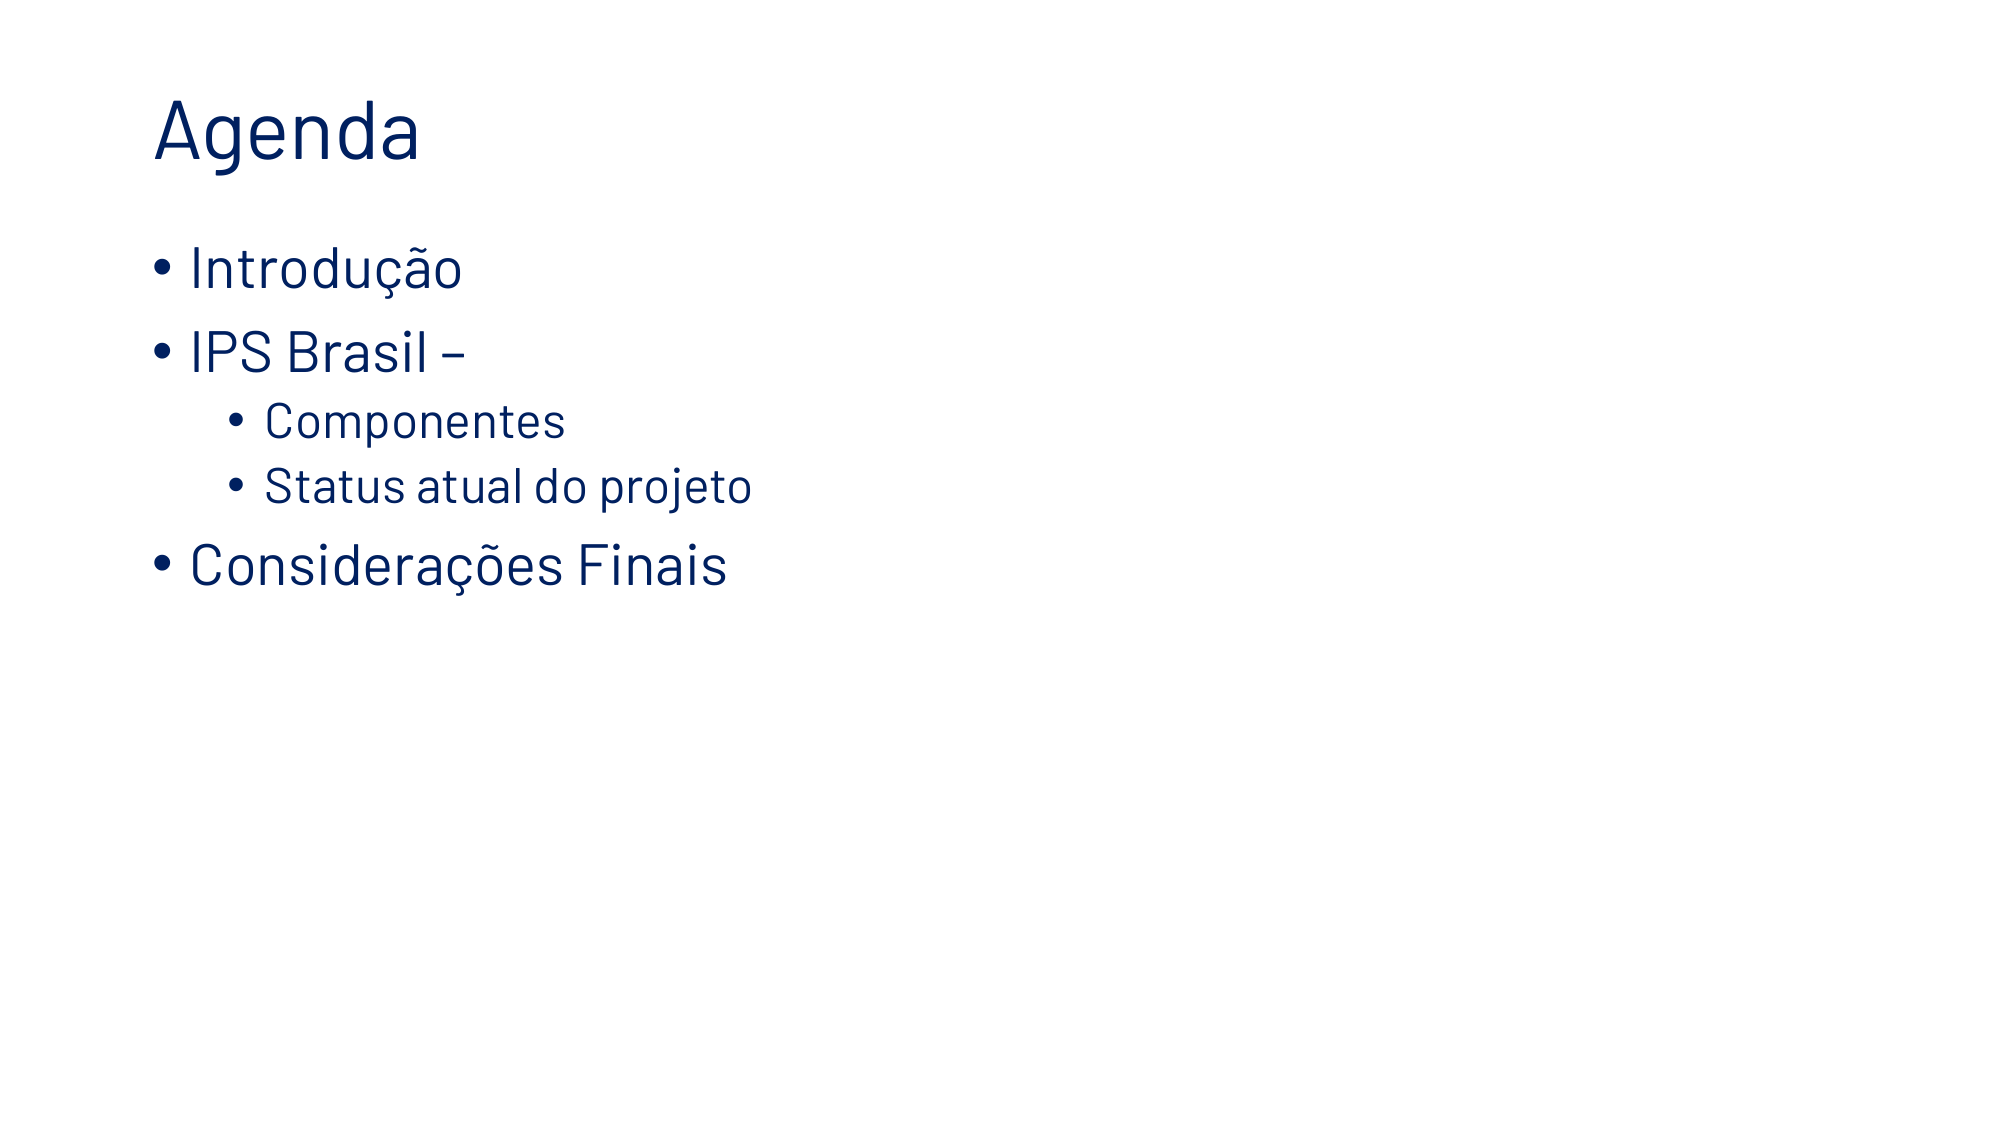

# Agenda
Introdução
IPS Brasil –
Componentes
Status atual do projeto
Considerações Finais